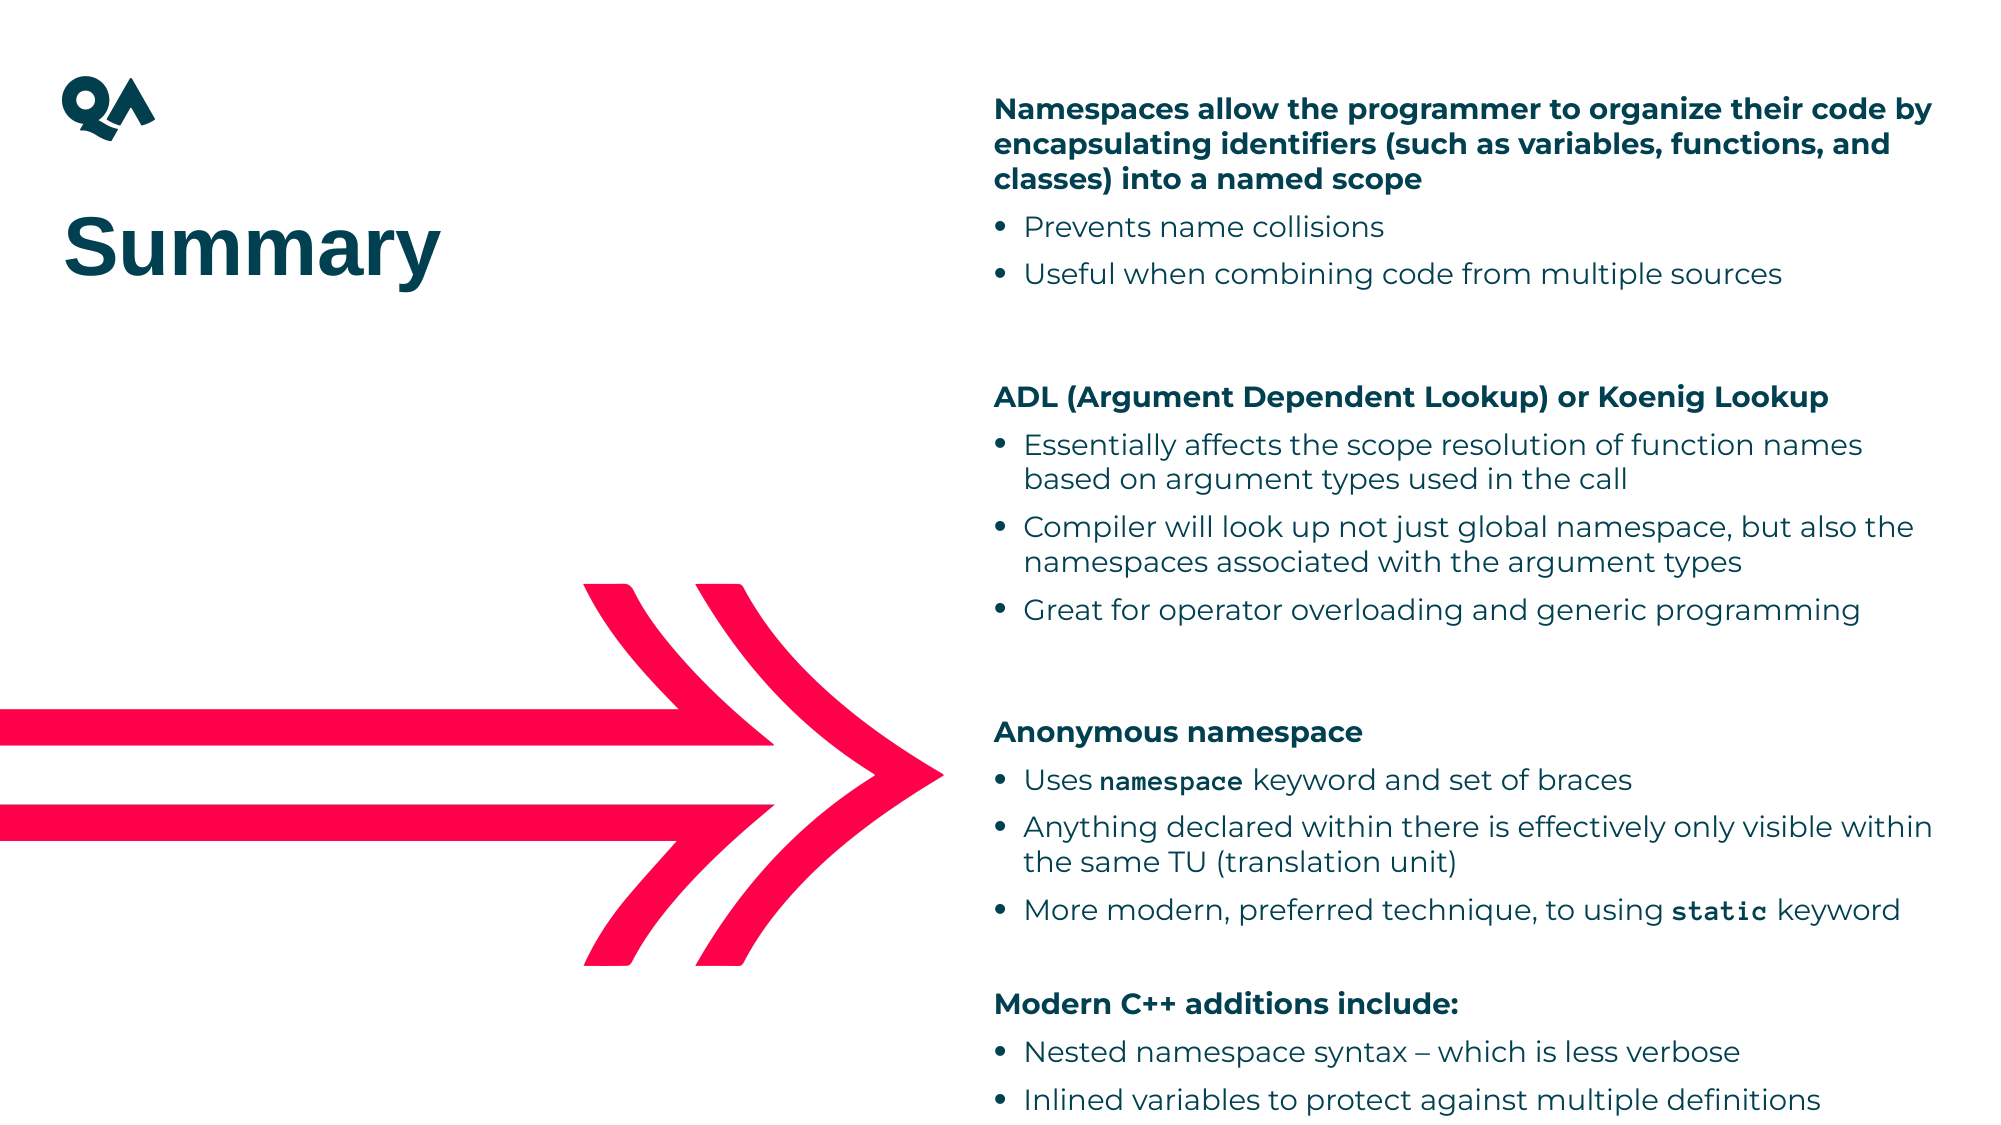

Namespaces allow the programmer to organize their code by encapsulating identifiers (such as variables, functions, and classes) into a named scope
Prevents name collisions
Useful when combining code from multiple sources

ADL (Argument Dependent Lookup) or Koenig Lookup
Essentially affects the scope resolution of function names based on argument types used in the call
Compiler will look up not just global namespace, but also the namespaces associated with the argument types
Great for operator overloading and generic programming

Anonymous namespace
Uses namespace keyword and set of braces
Anything declared within there is effectively only visible within the same TU (translation unit)
More modern, preferred technique, to using static keyword

Modern C++ additions include:
Nested namespace syntax – which is less verbose
Inlined variables to protect against multiple definitions

Summary